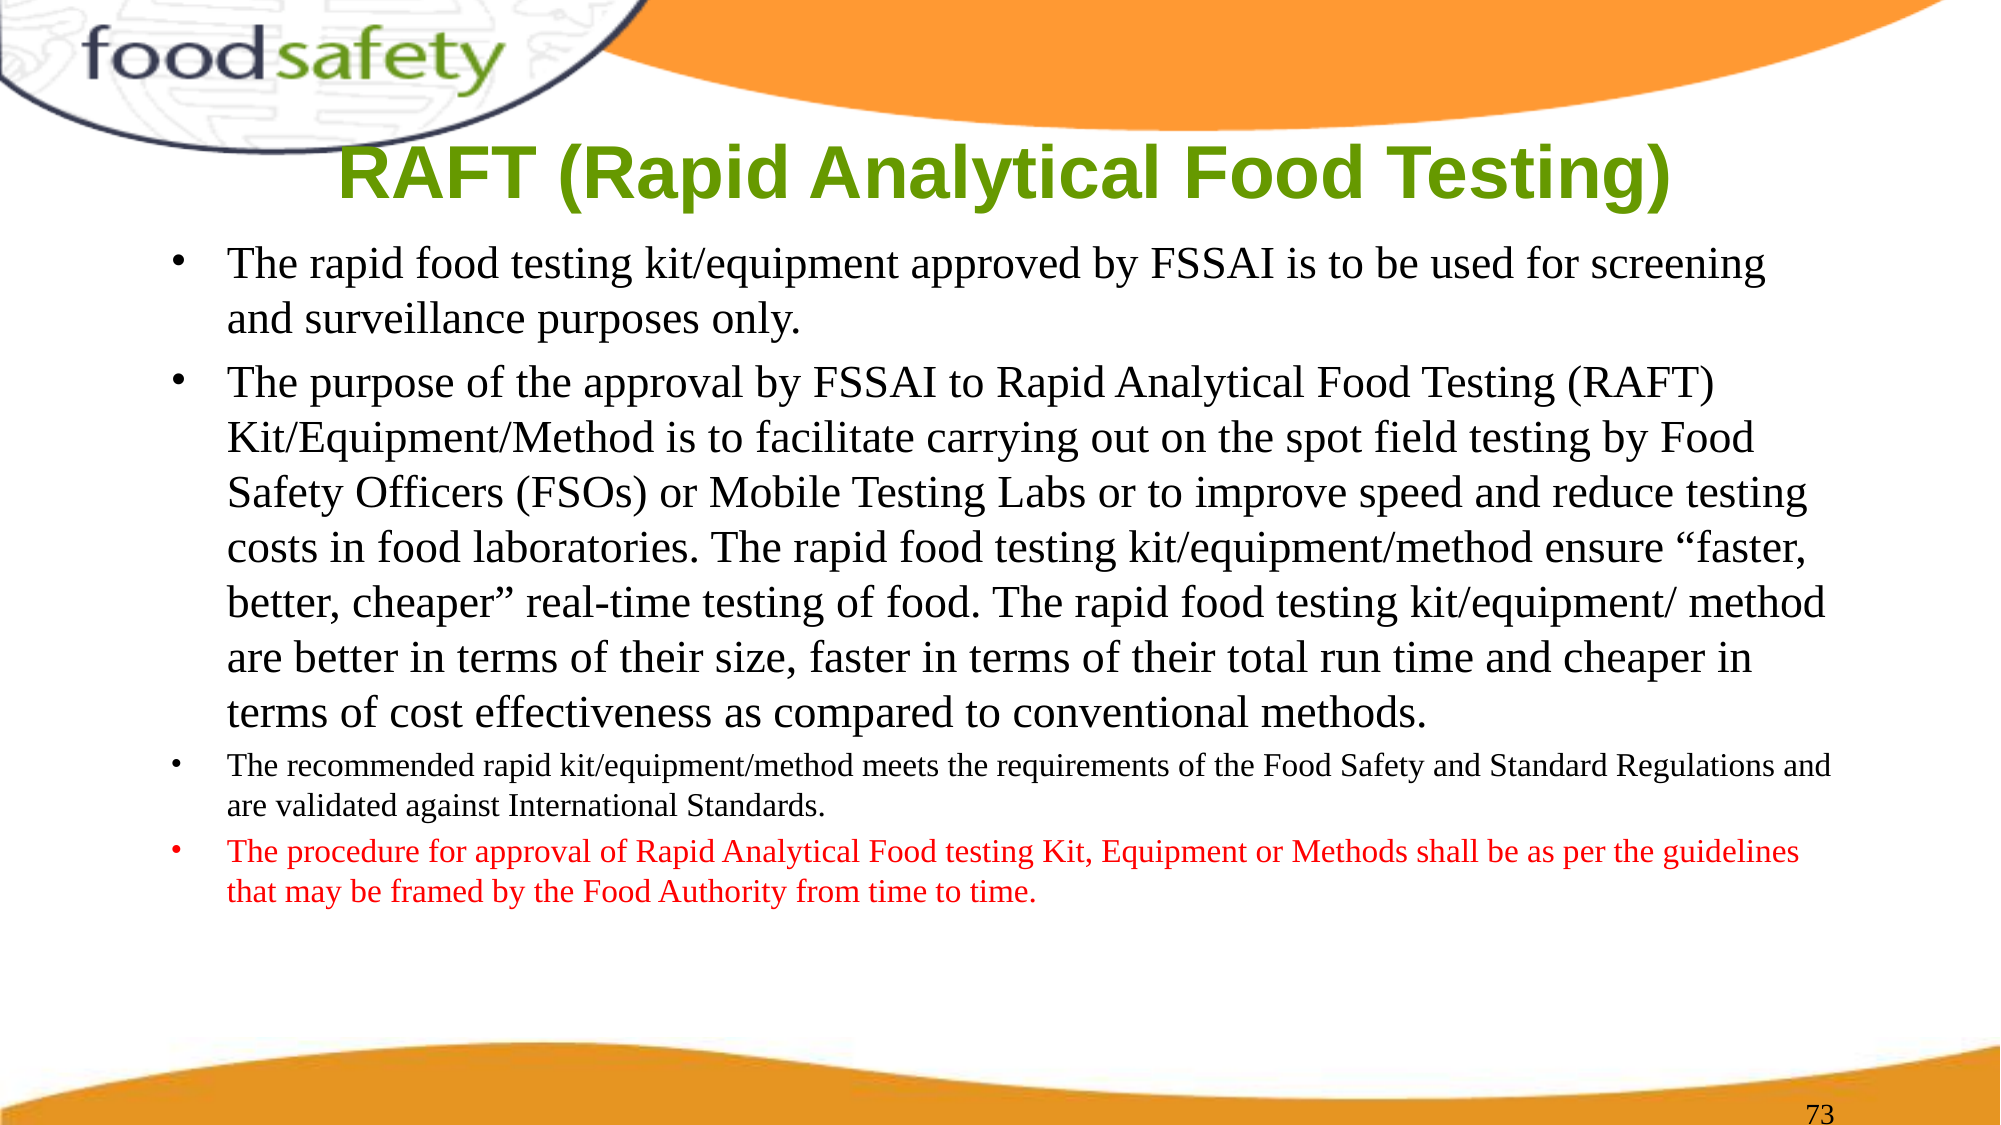

# RAFT (Rapid Analytical Food Testing)
The rapid food testing kit/equipment approved by FSSAI is to be used for screening and surveillance purposes only.
The purpose of the approval by FSSAI to Rapid Analytical Food Testing (RAFT) Kit/Equipment/Method is to facilitate carrying out on the spot field testing by Food Safety Officers (FSOs) or Mobile Testing Labs or to improve speed and reduce testing costs in food laboratories. The rapid food testing kit/equipment/method ensure “faster, better, cheaper” real-time testing of food. The rapid food testing kit/equipment/ method are better in terms of their size, faster in terms of their total run time and cheaper in terms of cost effectiveness as compared to conventional methods.
The recommended rapid kit/equipment/method meets the requirements of the Food Safety and Standard Regulations and are validated against International Standards.
The procedure for approval of Rapid Analytical Food testing Kit, Equipment or Methods shall be as per the guidelines that may be framed by the Food Authority from time to time.
73